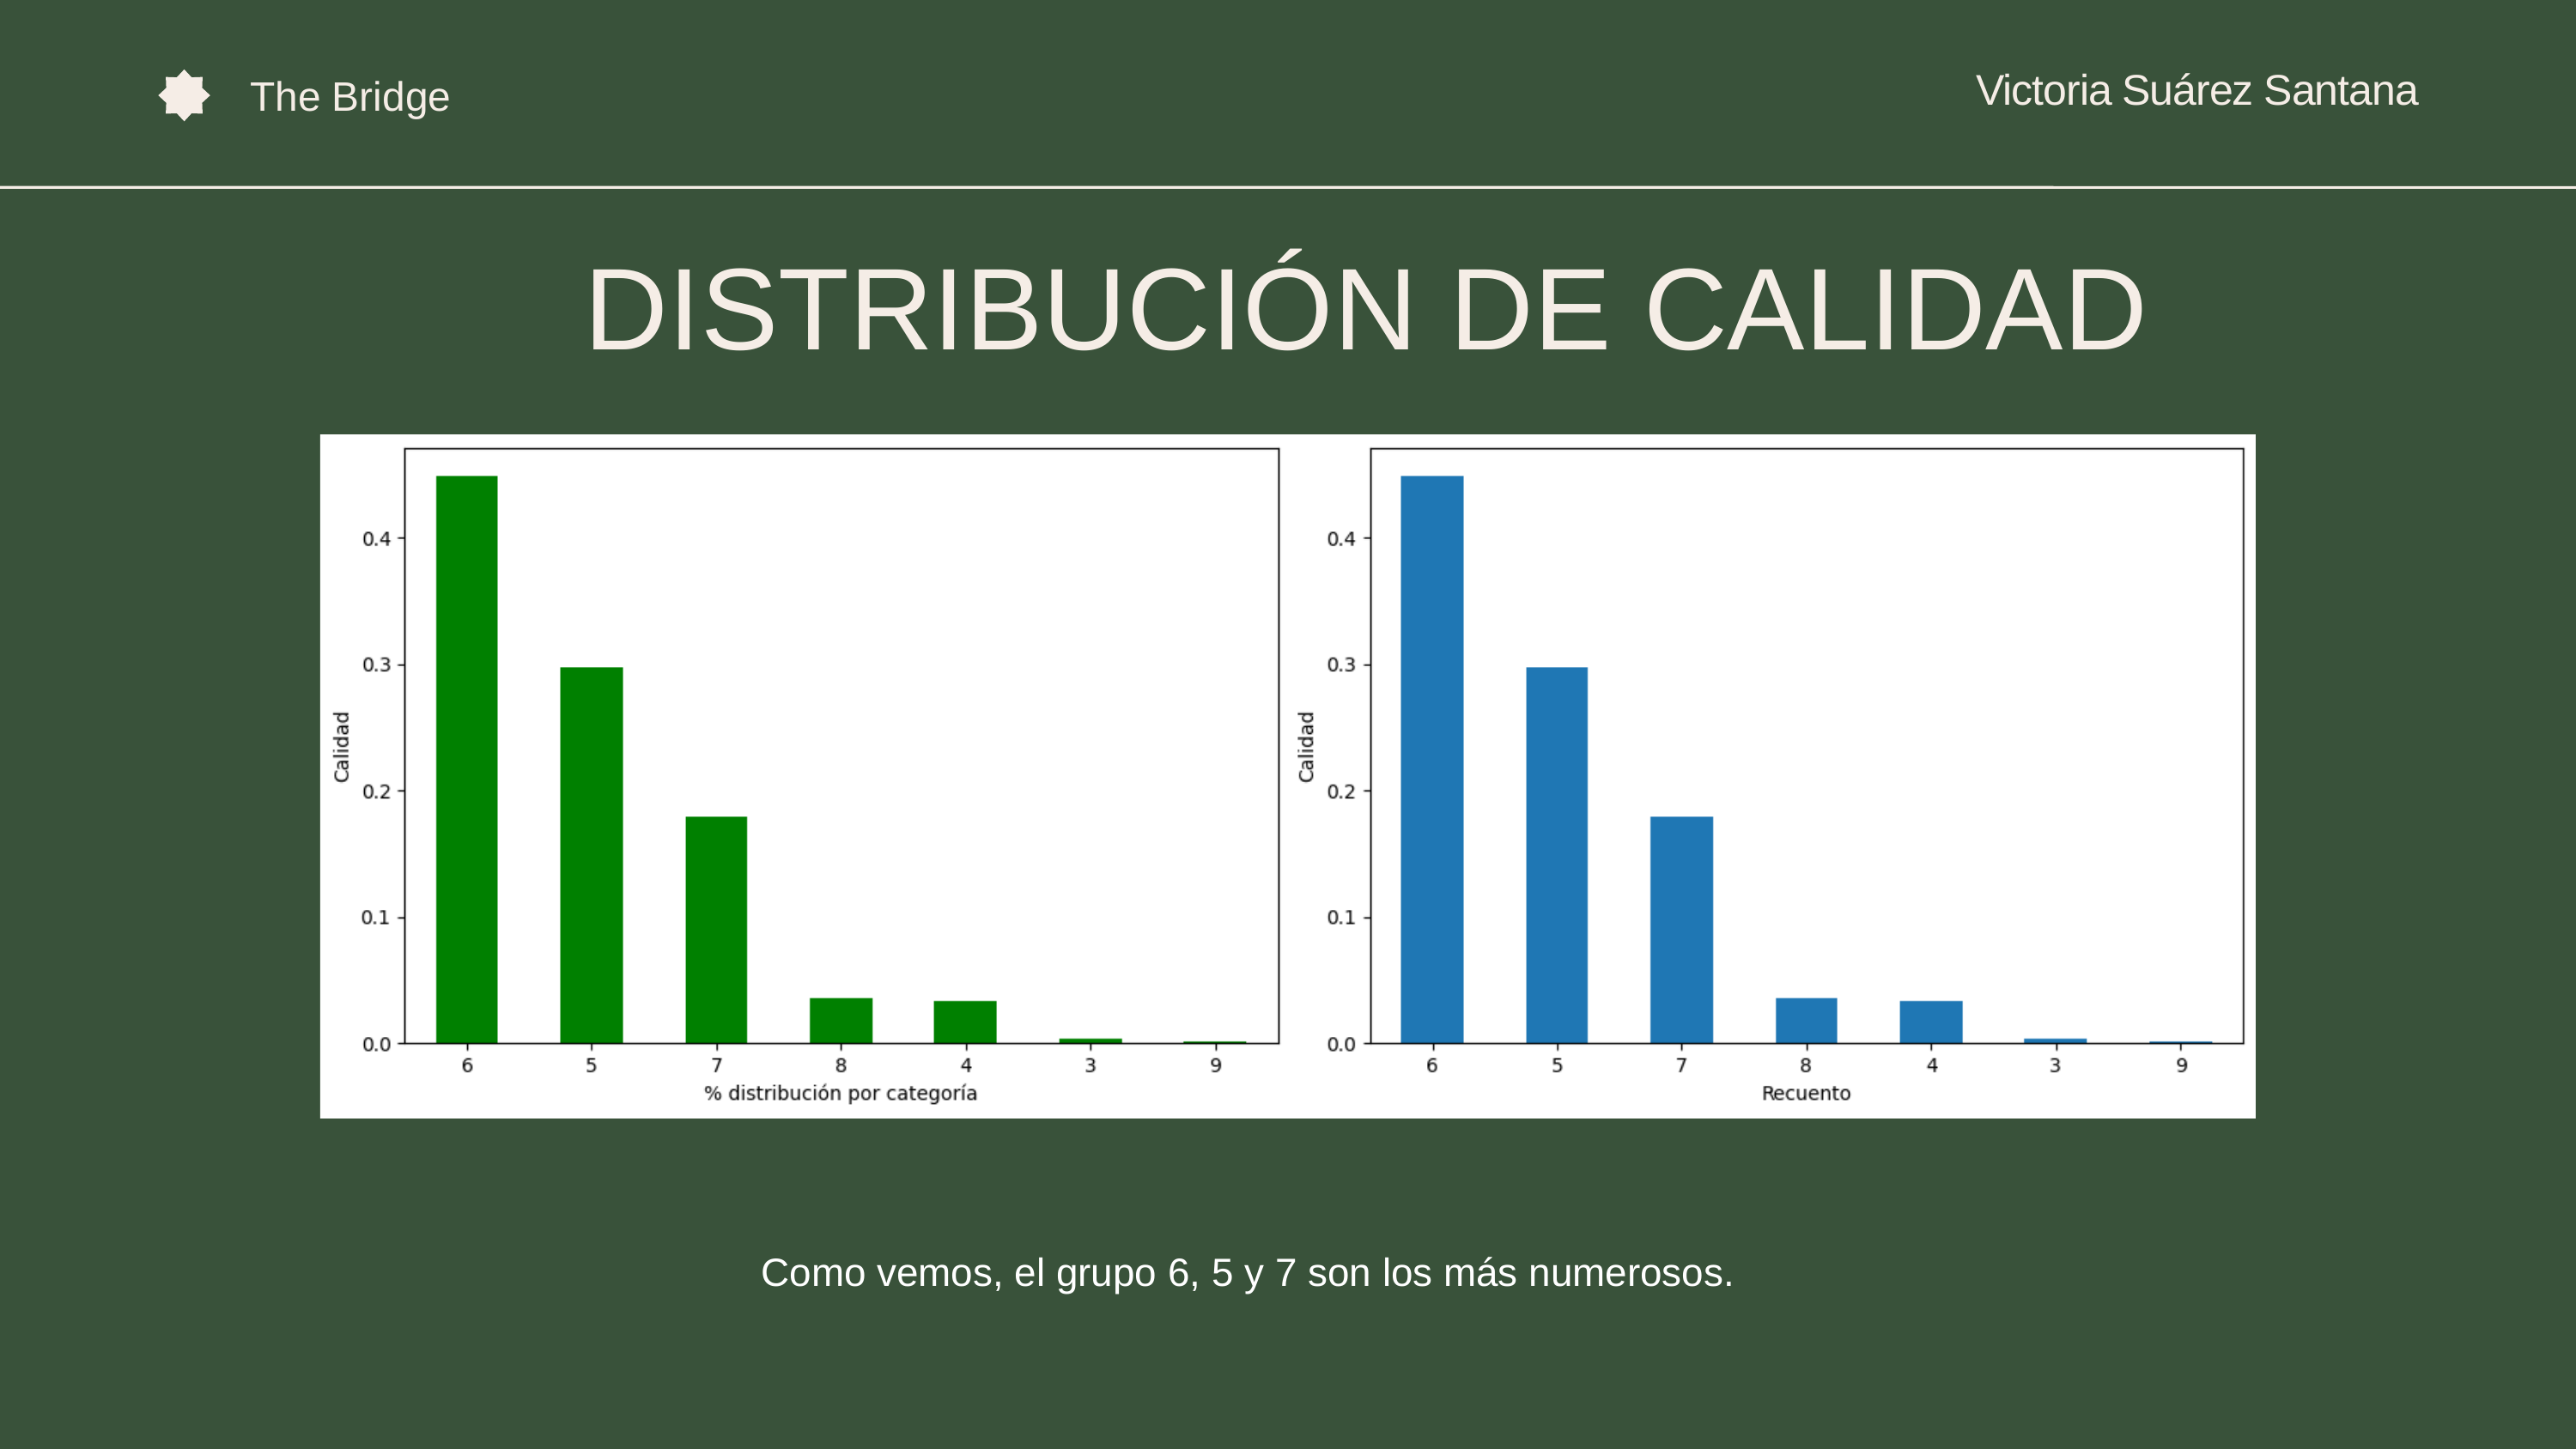

Victoria Suárez Santana
The Bridge

DISTRIBUCIÓN DE CALIDAD

Como vemos, el grupo 6, 5 y 7 son los más numerosos.